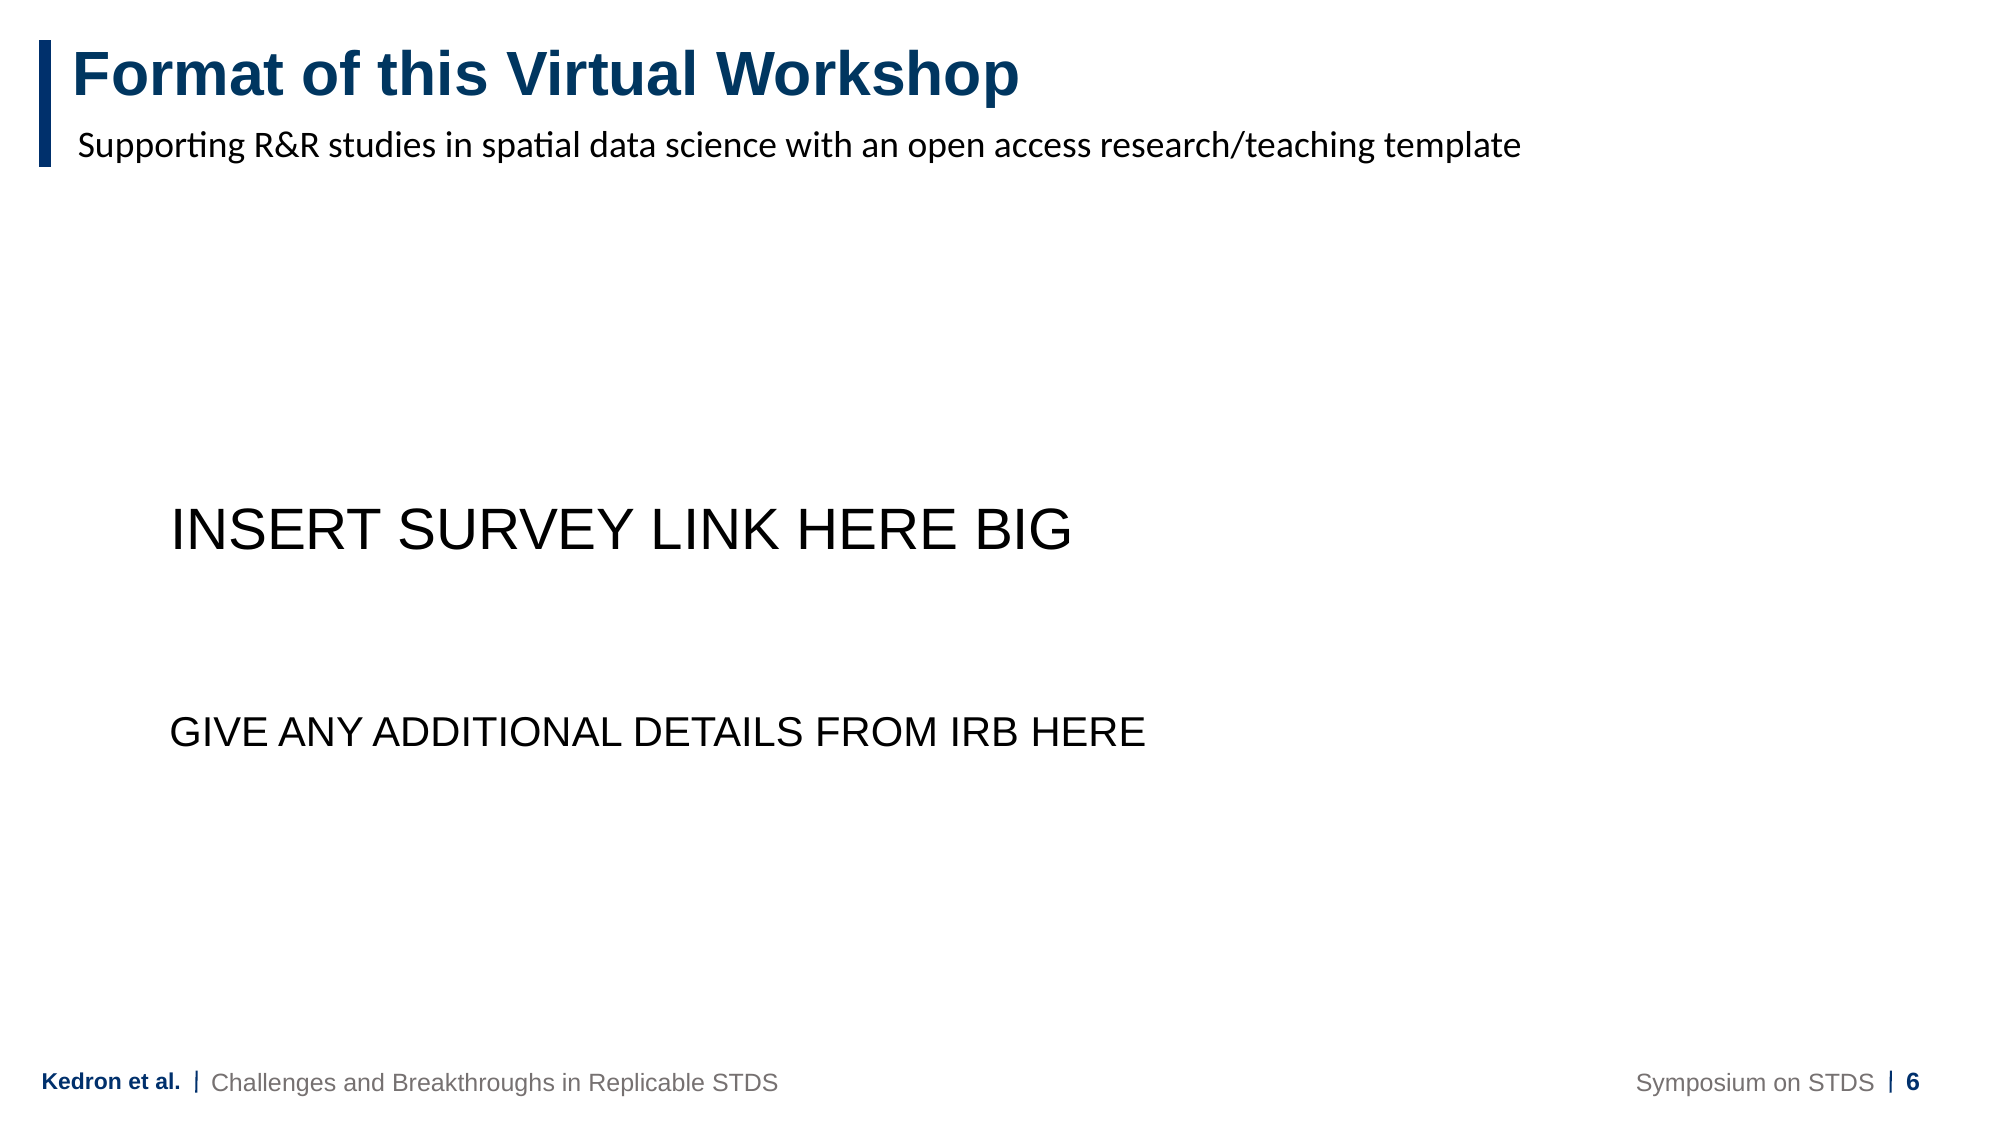

Format of this Virtual Workshop
Supporting R&R studies in spatial data science with an open access research/teaching template
INSERT SURVEY LINK HERE BIG
GIVE ANY ADDITIONAL DETAILS FROM IRB HERE
Challenges and Breakthroughs in Replicable STDS
Symposium on STDS
6
Kedron et al.